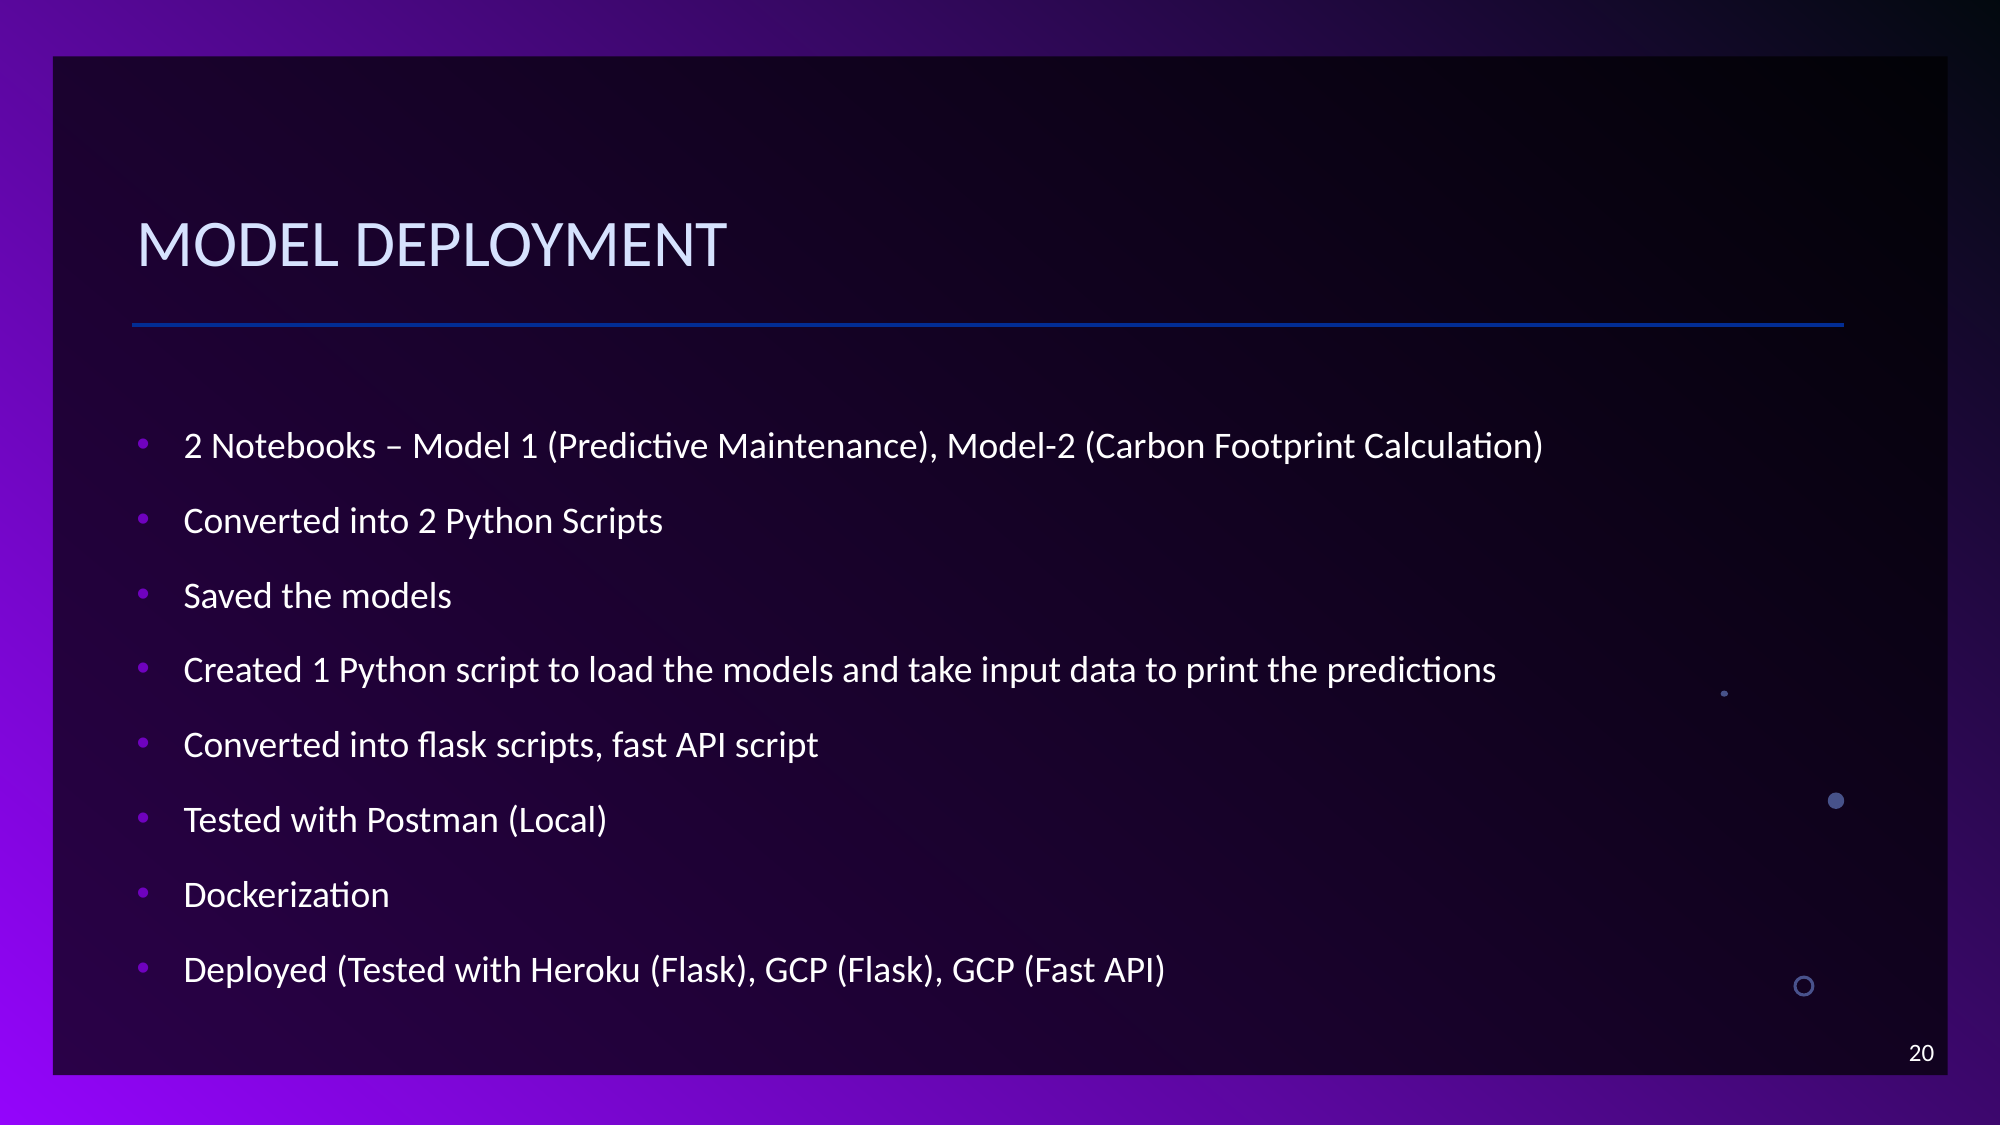

# Model deployment
2 Notebooks – Model 1 (Predictive Maintenance), Model-2 (Carbon Footprint Calculation)
Converted into 2 Python Scripts
Saved the models
Created 1 Python script to load the models and take input data to print the predictions
Converted into flask scripts, fast API script
Tested with Postman (Local)
Dockerization
Deployed (Tested with Heroku (Flask), GCP (Flask), GCP (Fast API)

20